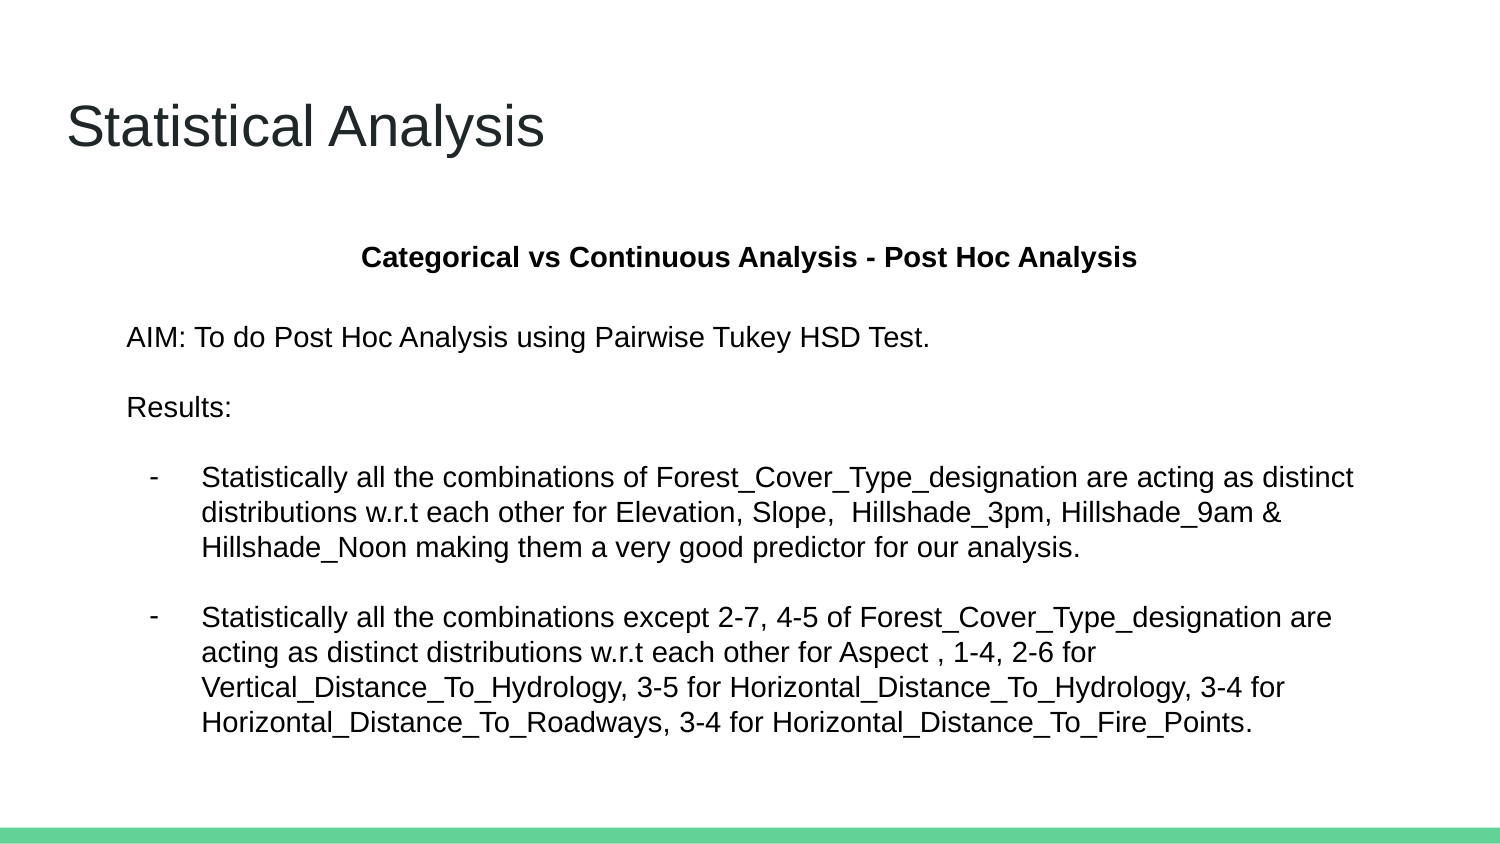

# Statistical Analysis
| Categorical vs Continuous Analysis - Post Hoc Analysis |  |  |  |
| --- | --- | --- | --- |
AIM: To do Post Hoc Analysis using Pairwise Tukey HSD Test.

Results:

Statistically all the combinations of Forest_Cover_Type_designation are acting as distinct distributions w.r.t each other for Elevation, Slope,  Hillshade_3pm, Hillshade_9am & Hillshade_Noon making them a very good predictor for our analysis.
Statistically all the combinations except 2-7, 4-5 of Forest_Cover_Type_designation are acting as distinct distributions w.r.t each other for Aspect , 1-4, 2-6 for Vertical_Distance_To_Hydrology, 3-5 for Horizontal_Distance_To_Hydrology, 3-4 for Horizontal_Distance_To_Roadways, 3-4 for Horizontal_Distance_To_Fire_Points.